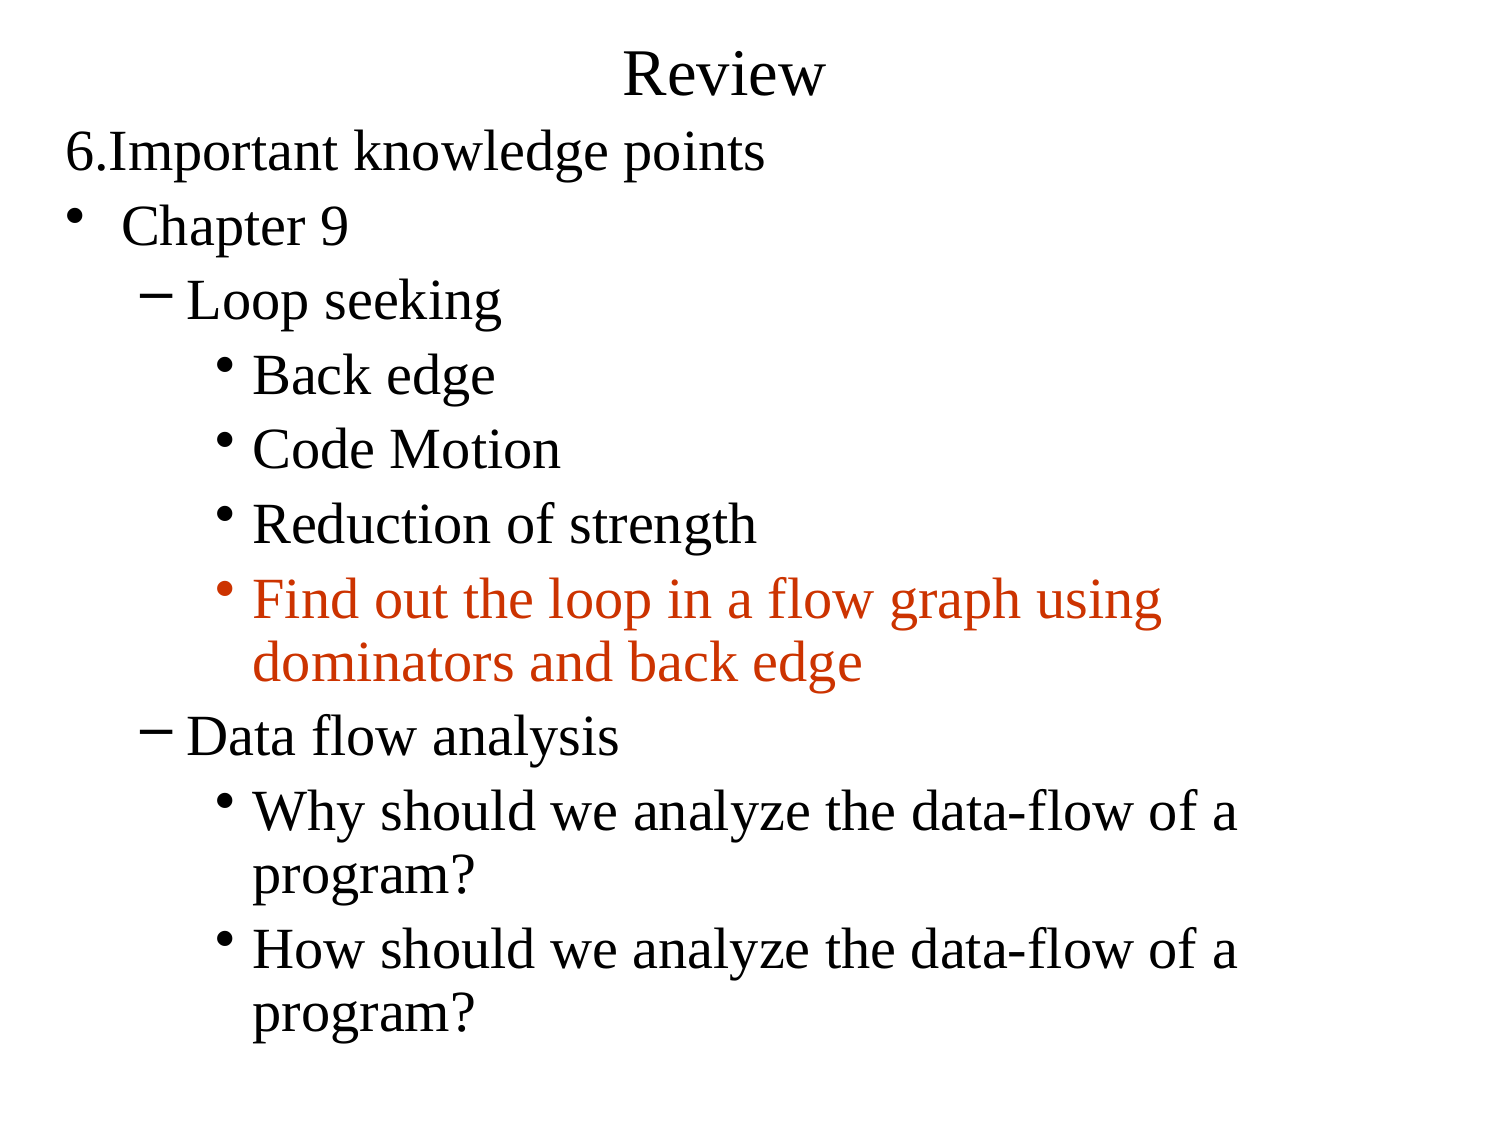

# Review
6.Important knowledge points
Chapter 9
Loop seeking
Back edge
Code Motion
Reduction of strength
Find out the loop in a flow graph using dominators and back edge
Data flow analysis
Why should we analyze the data-flow of a program?
How should we analyze the data-flow of a program?